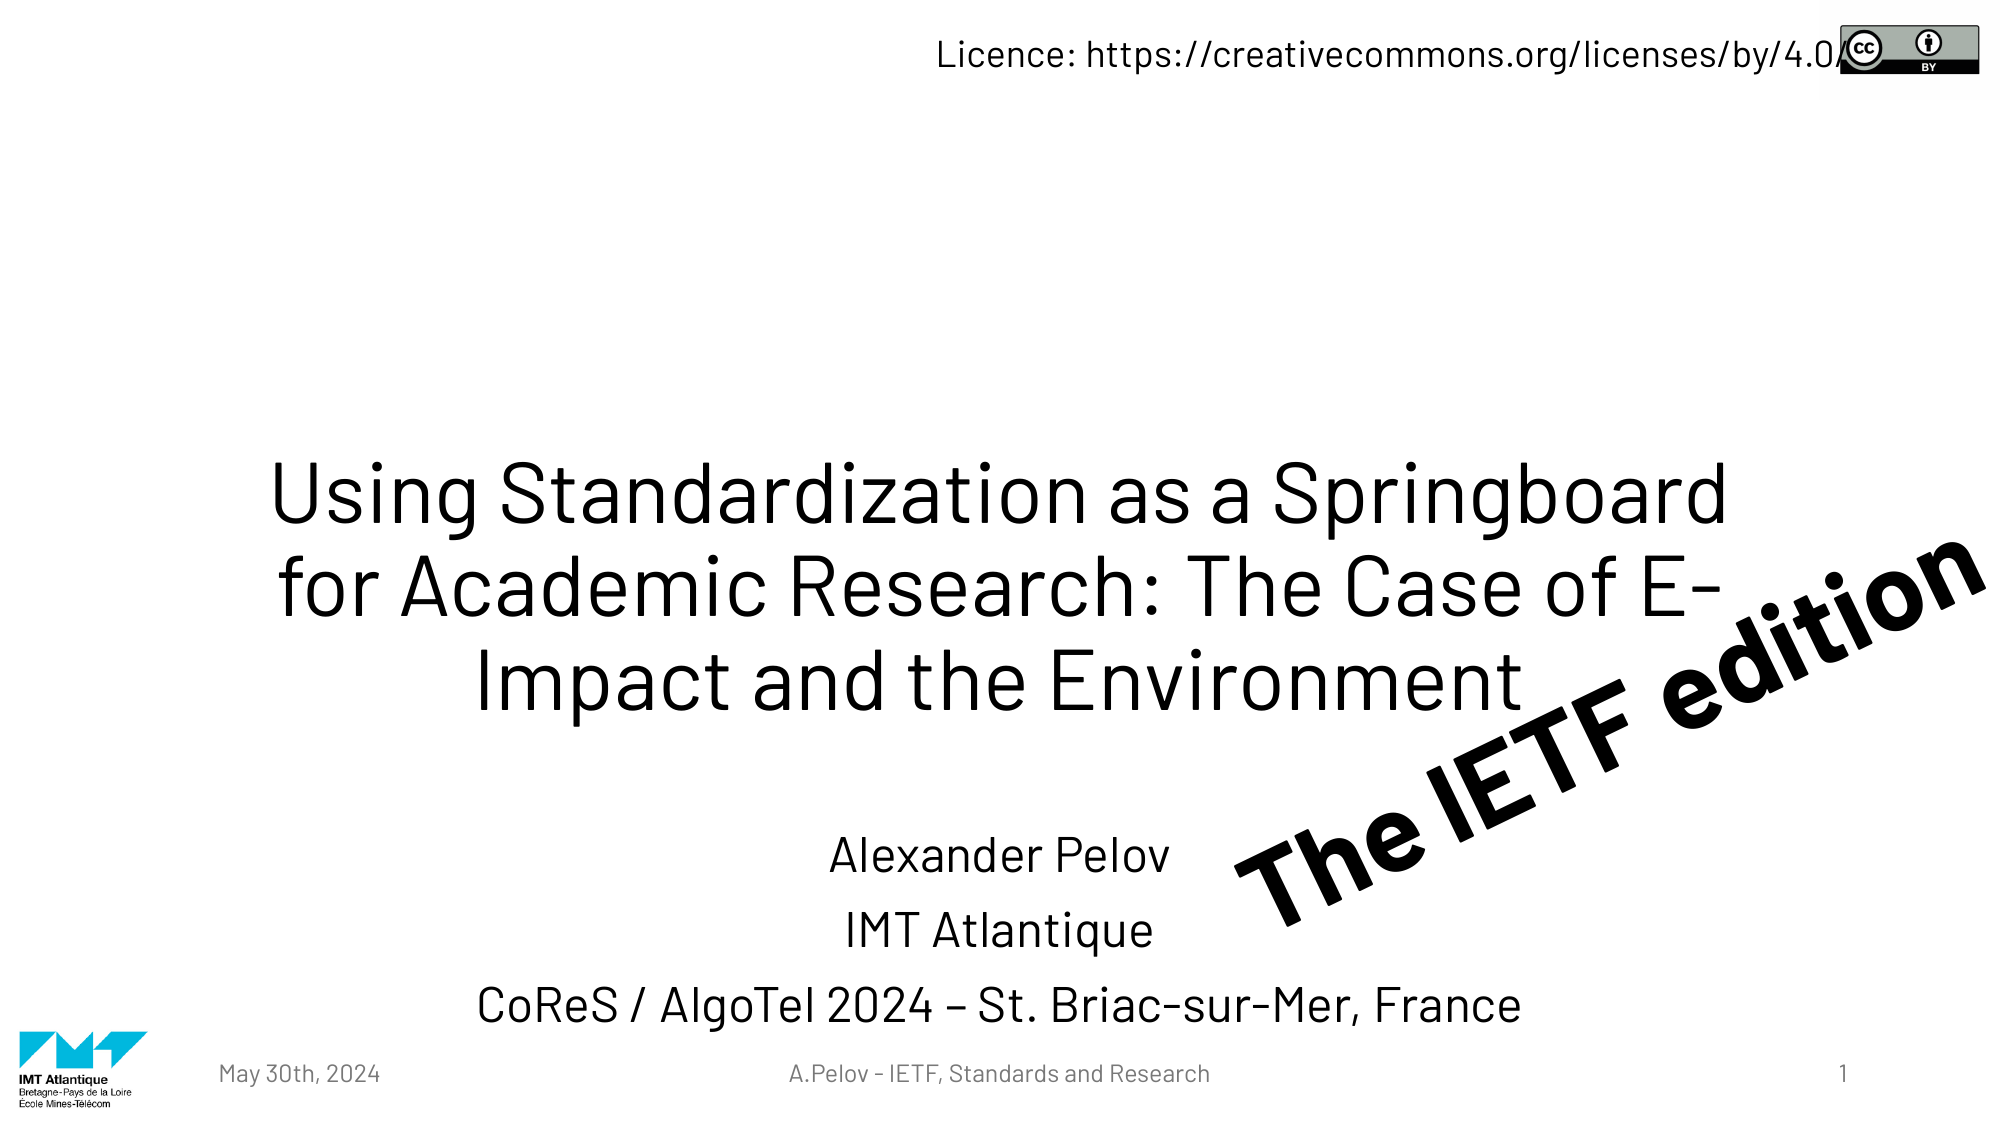

# Using Standardization as a Springboard for Academic Research: The Case of E-Impact and the Environment
The IETF edition
Alexander Pelov
IMT Atlantique
CoReS / AlgoTel 2024 – St. Briac-sur-Mer, France
A.Pelov - IETF, Standards and Research
1
May 30th, 2024